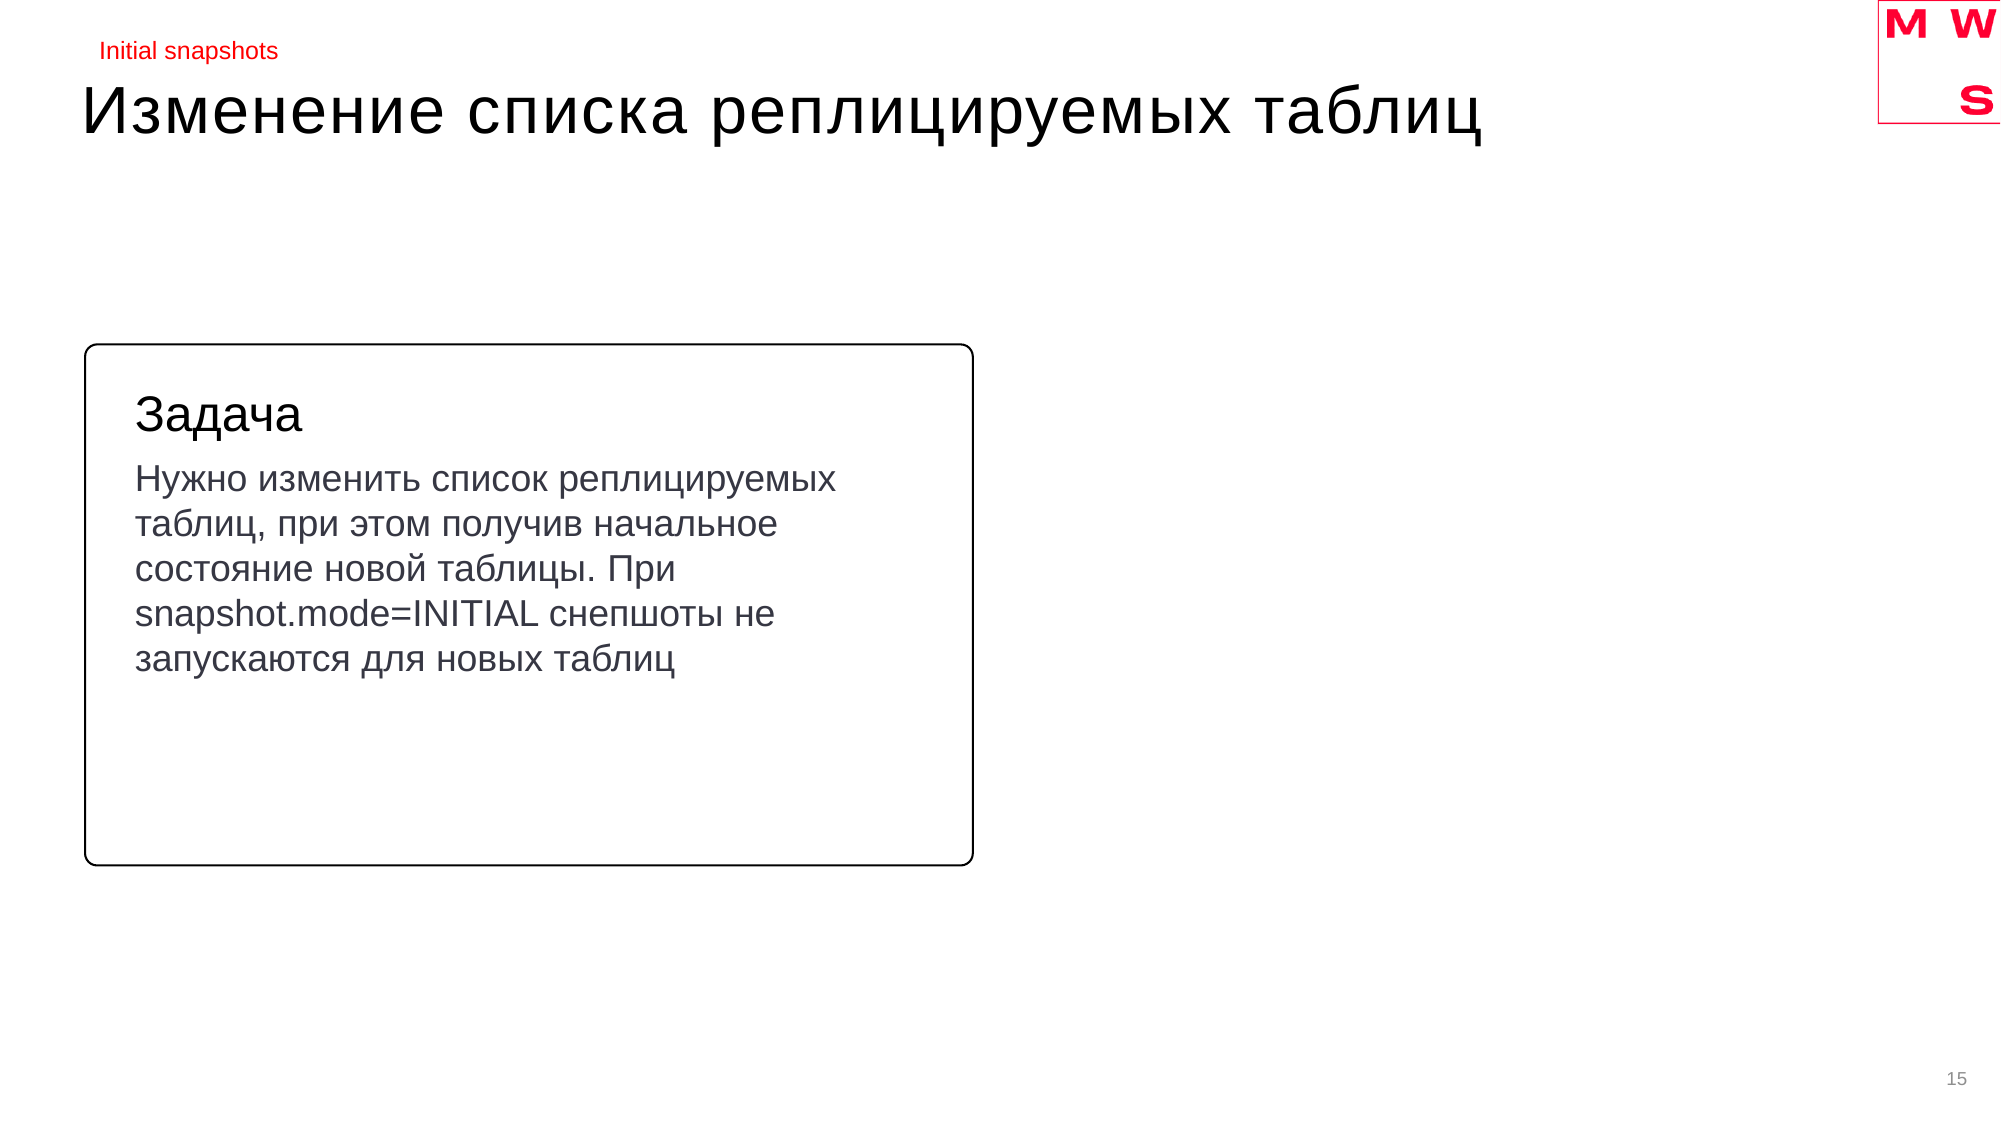

Initial snapshots
# Изменение списка реплицируемых таблиц

Задача
Нужно изменить список реплицируемых таблиц, при этом получив начальное состояние новой таблицы. При snapshot.mode=INITIAL снепшоты не запускаются для новых таблиц
15